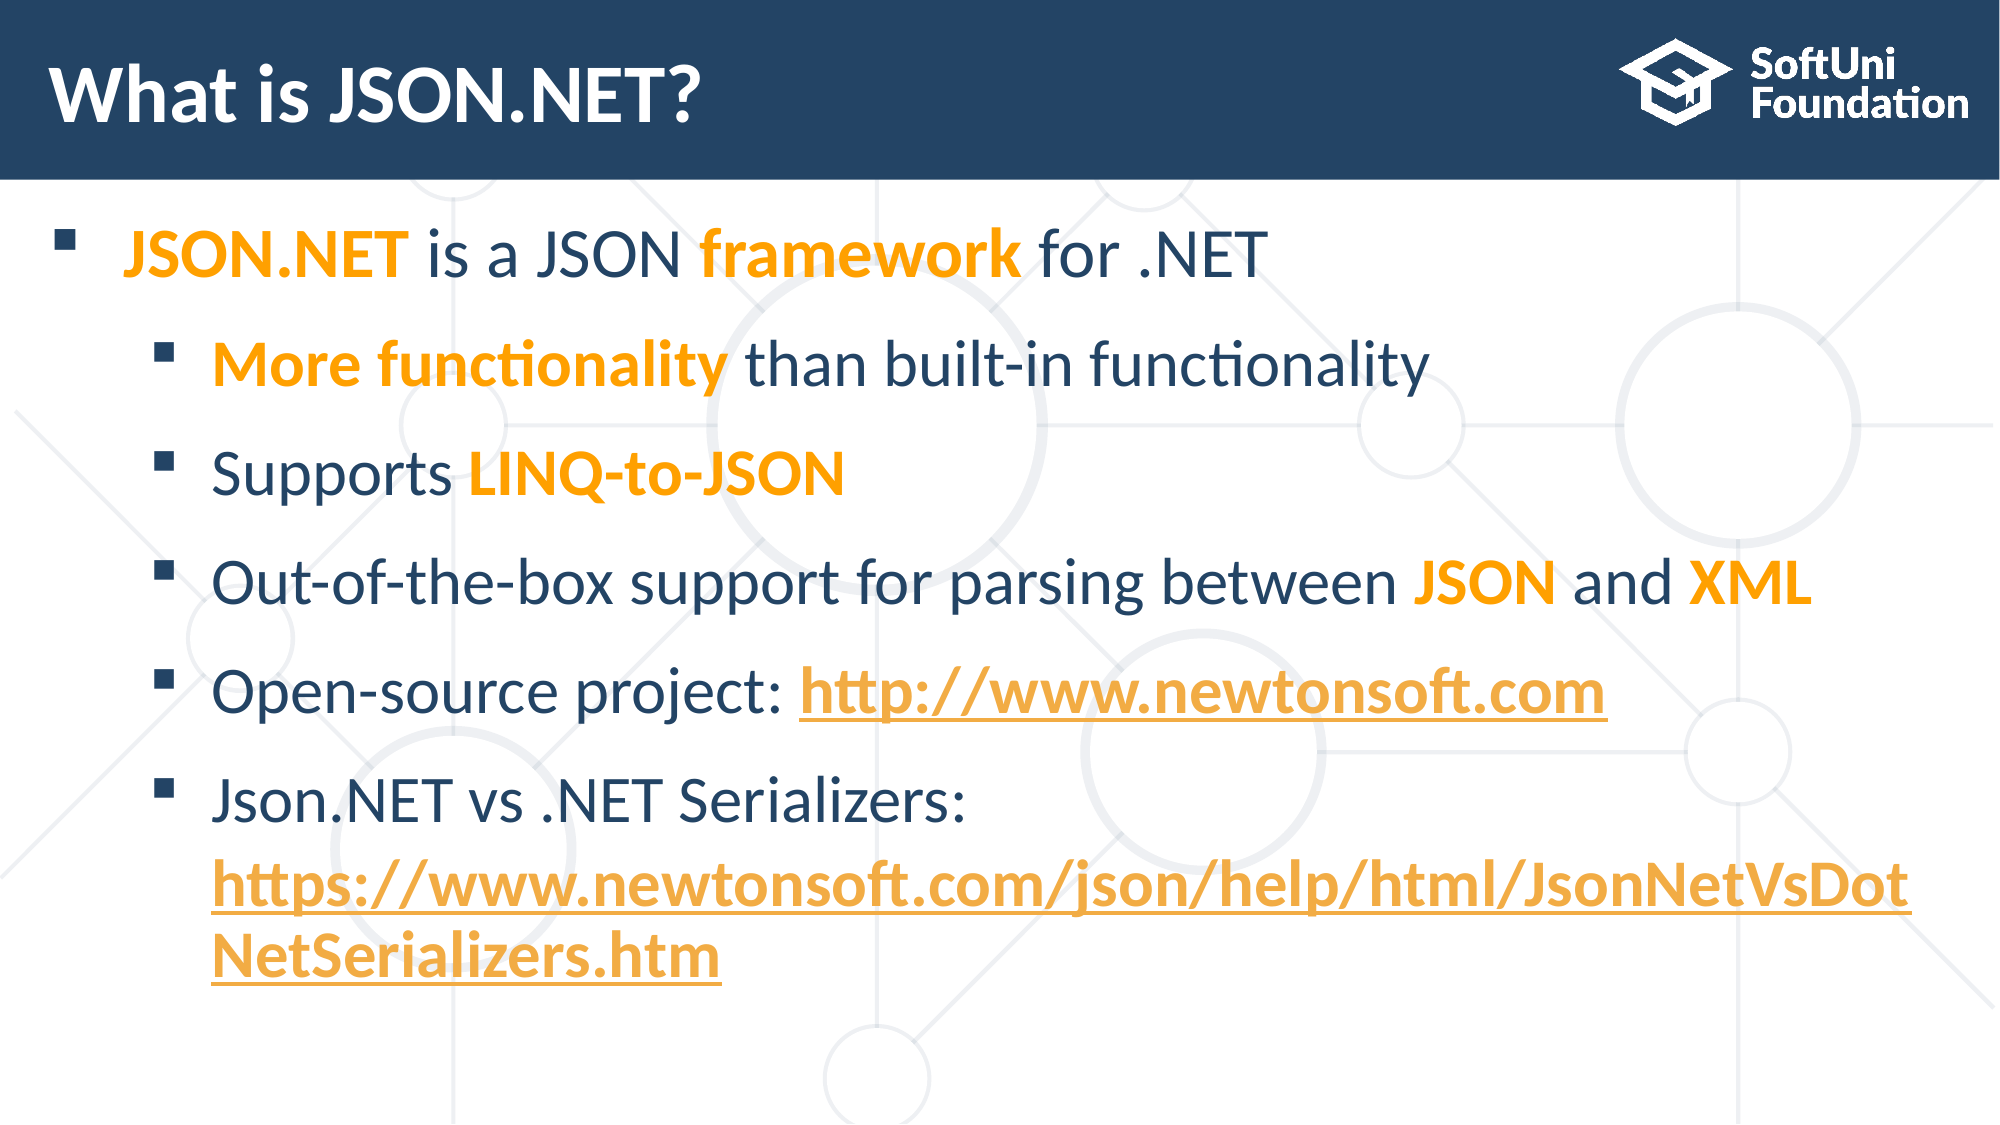

# What is JSON.NET?
JSON.NET is a JSON framework for .NET
More functionality than built-in functionality
Supports LINQ-to-JSON
Out-of-the-box support for parsing between JSON and XML
Open-source project: http://www.newtonsoft.com
Json.NET vs .NET Serializers: https://www.newtonsoft.com/json/help/html/JsonNetVsDotNetSerializers.htm